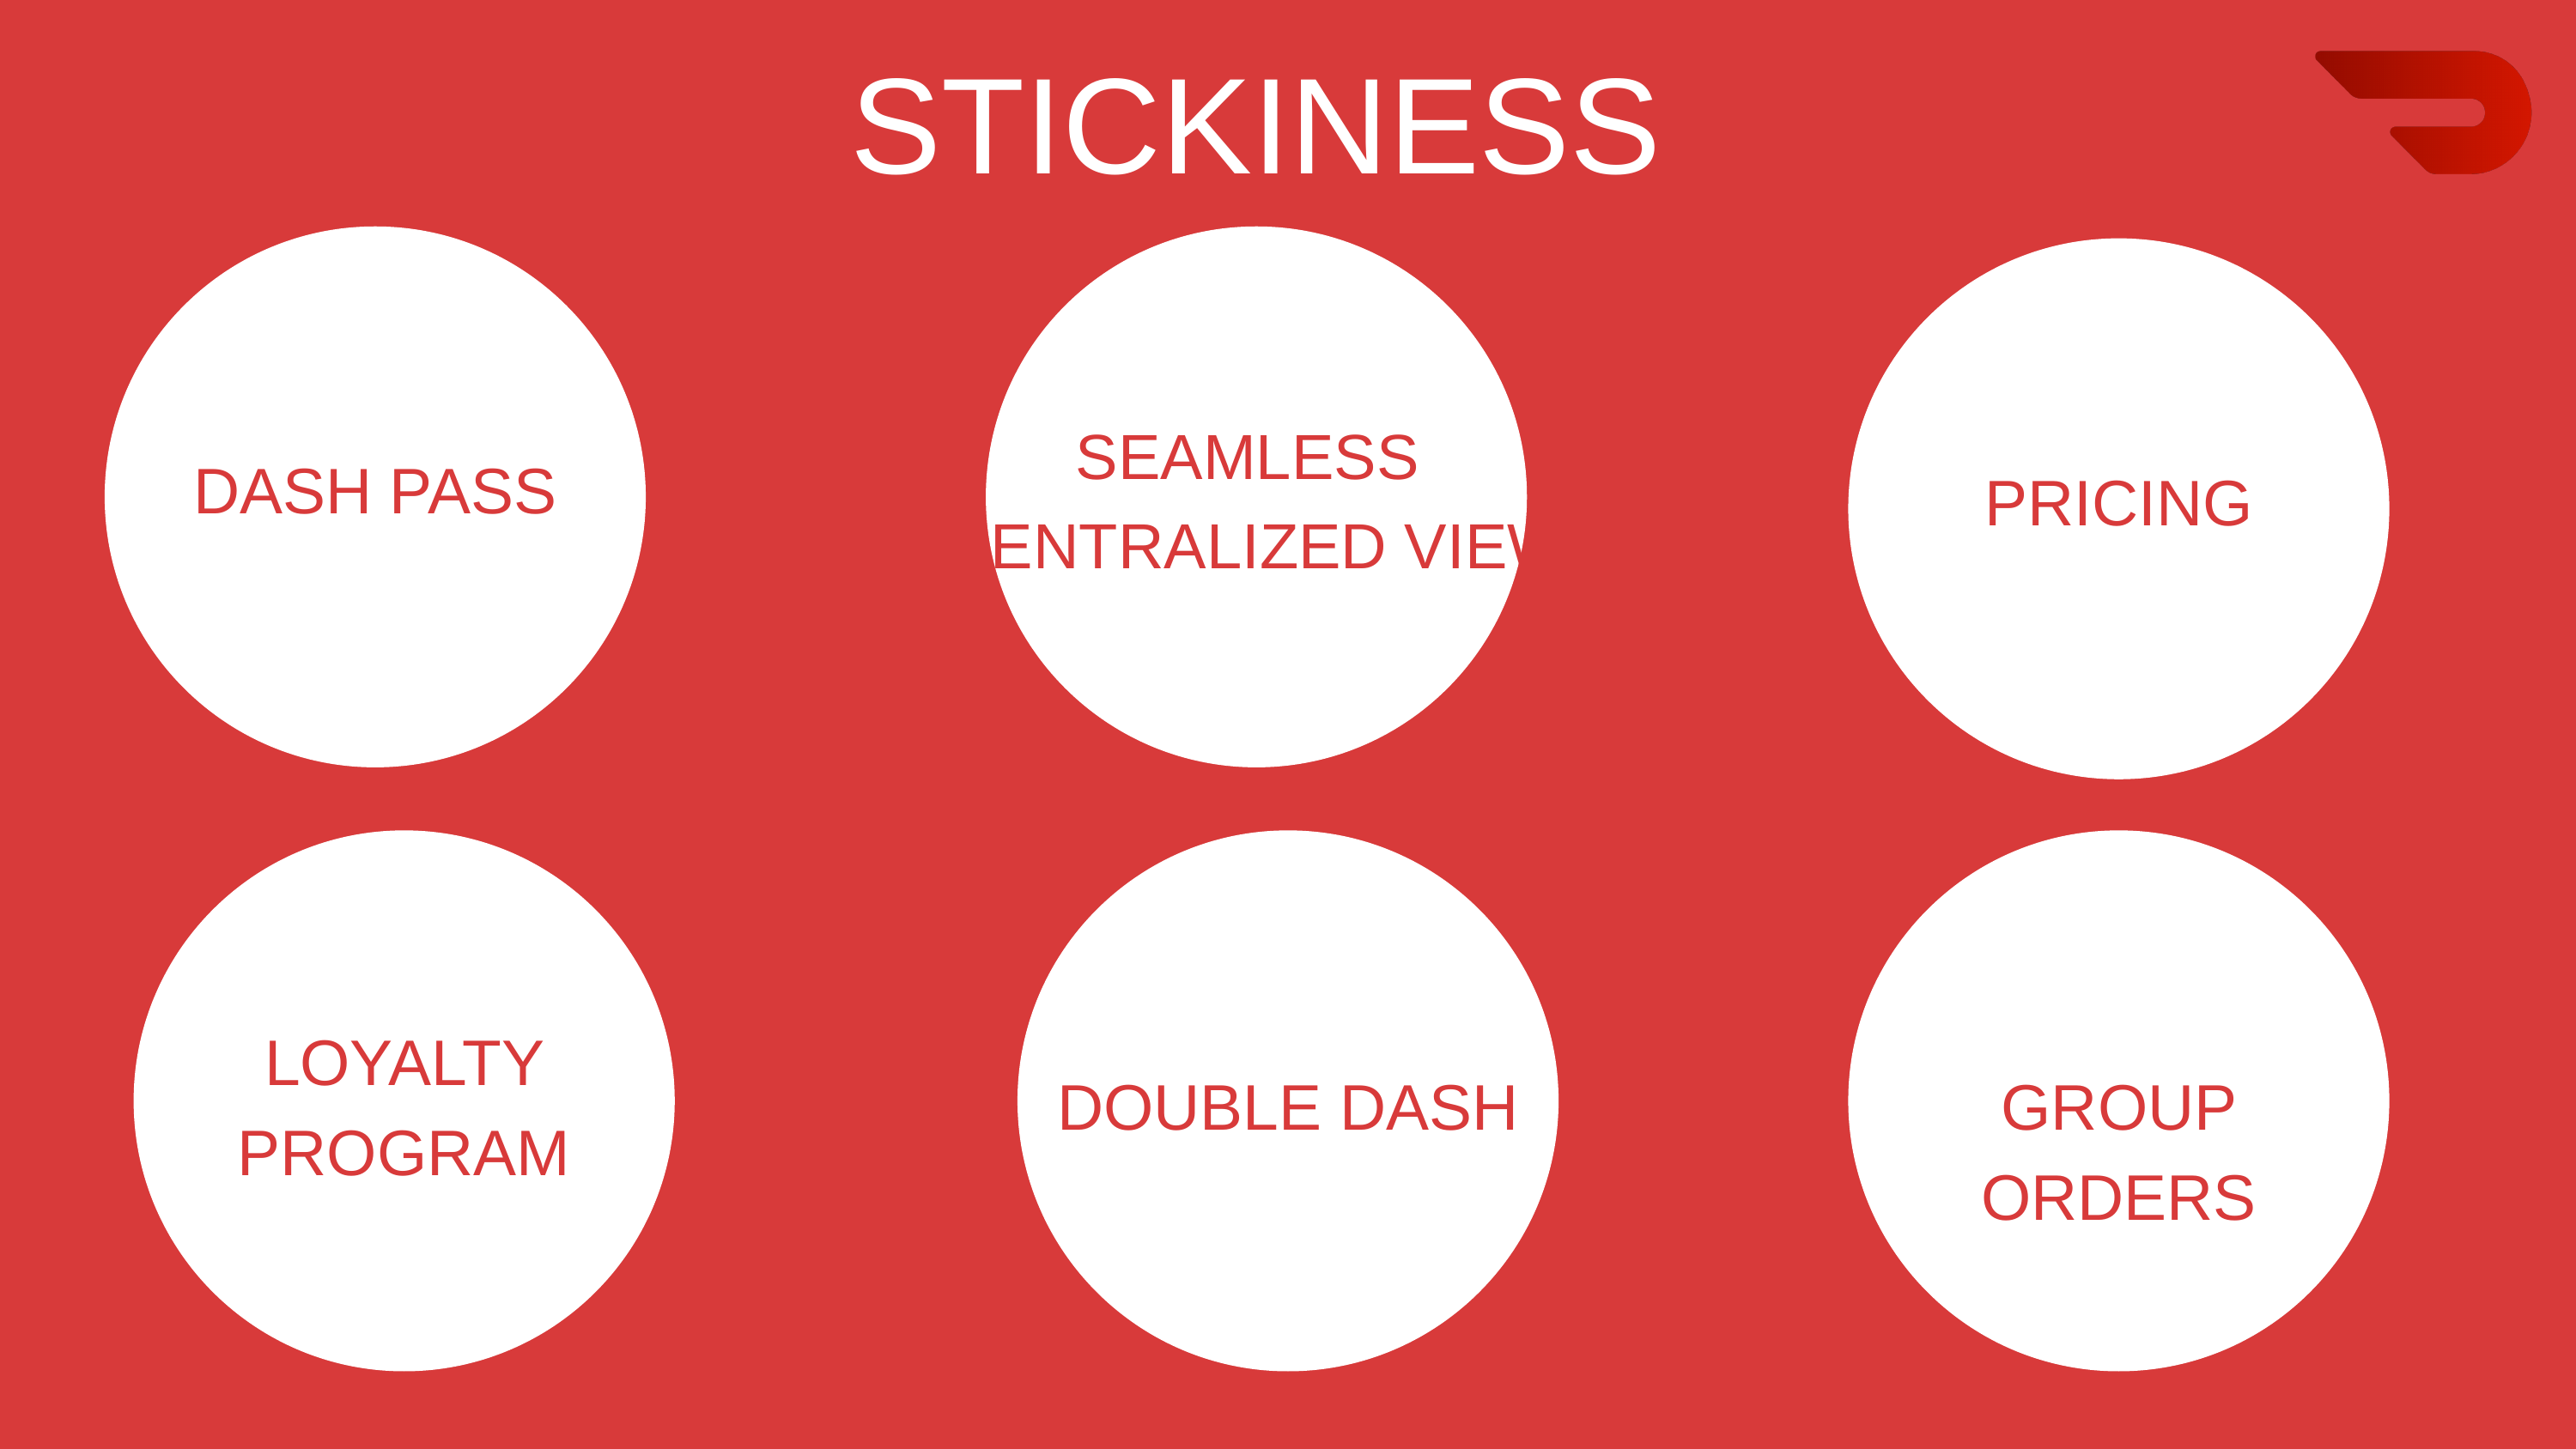

STICKINESS

SEAMLESS
CENTRALIZED VIEW
DASH PASS
PRICING

LOYALTY PROGRAM
DOUBLE DASH
GROUP ORDERS